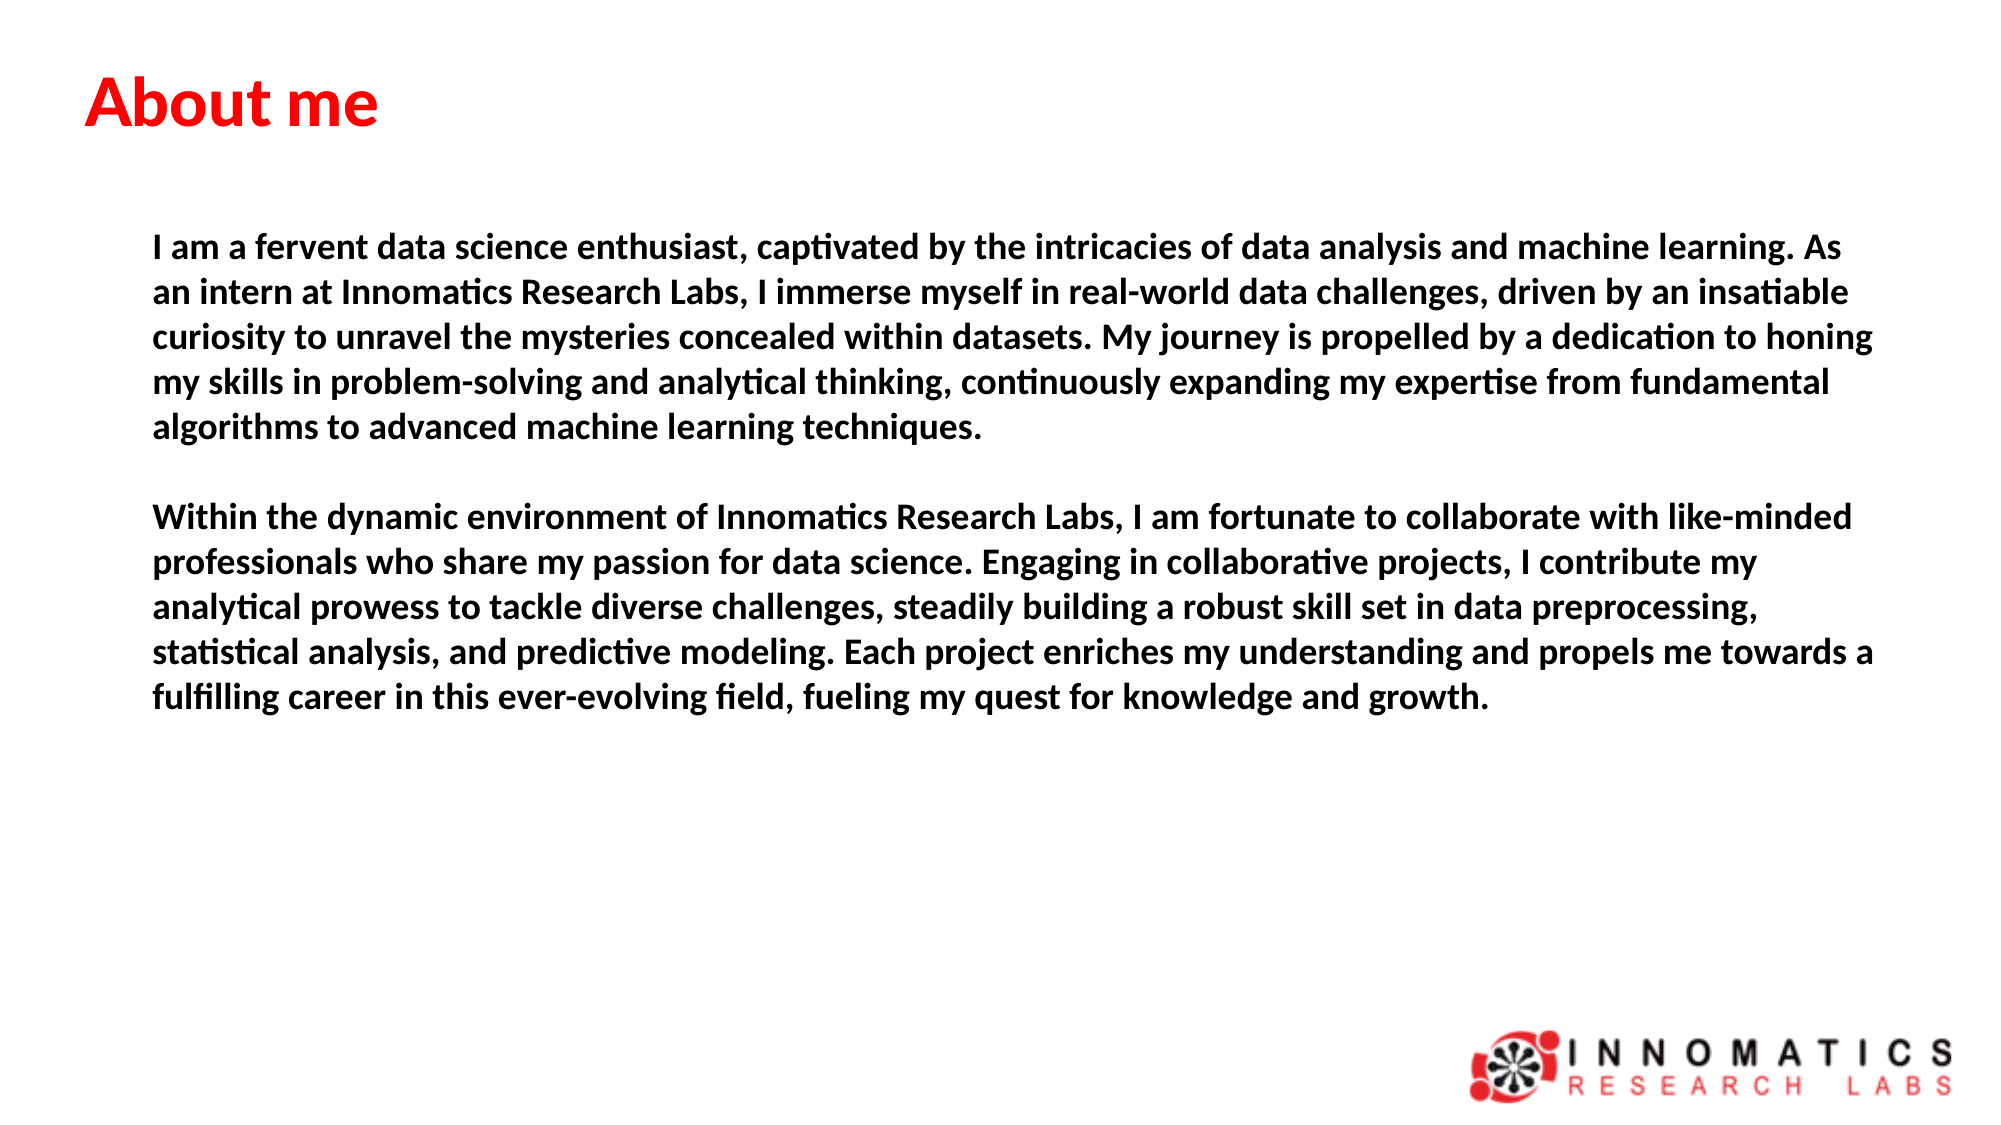

About me
I am a fervent data science enthusiast, captivated by the intricacies of data analysis and machine learning. As an intern at Innomatics Research Labs, I immerse myself in real-world data challenges, driven by an insatiable curiosity to unravel the mysteries concealed within datasets. My journey is propelled by a dedication to honing my skills in problem-solving and analytical thinking, continuously expanding my expertise from fundamental algorithms to advanced machine learning techniques.

Within the dynamic environment of Innomatics Research Labs, I am fortunate to collaborate with like-minded professionals who share my passion for data science. Engaging in collaborative projects, I contribute my analytical prowess to tackle diverse challenges, steadily building a robust skill set in data preprocessing, statistical analysis, and predictive modeling. Each project enriches my understanding and propels me towards a fulfilling career in this ever-evolving field, fueling my quest for knowledge and growth.